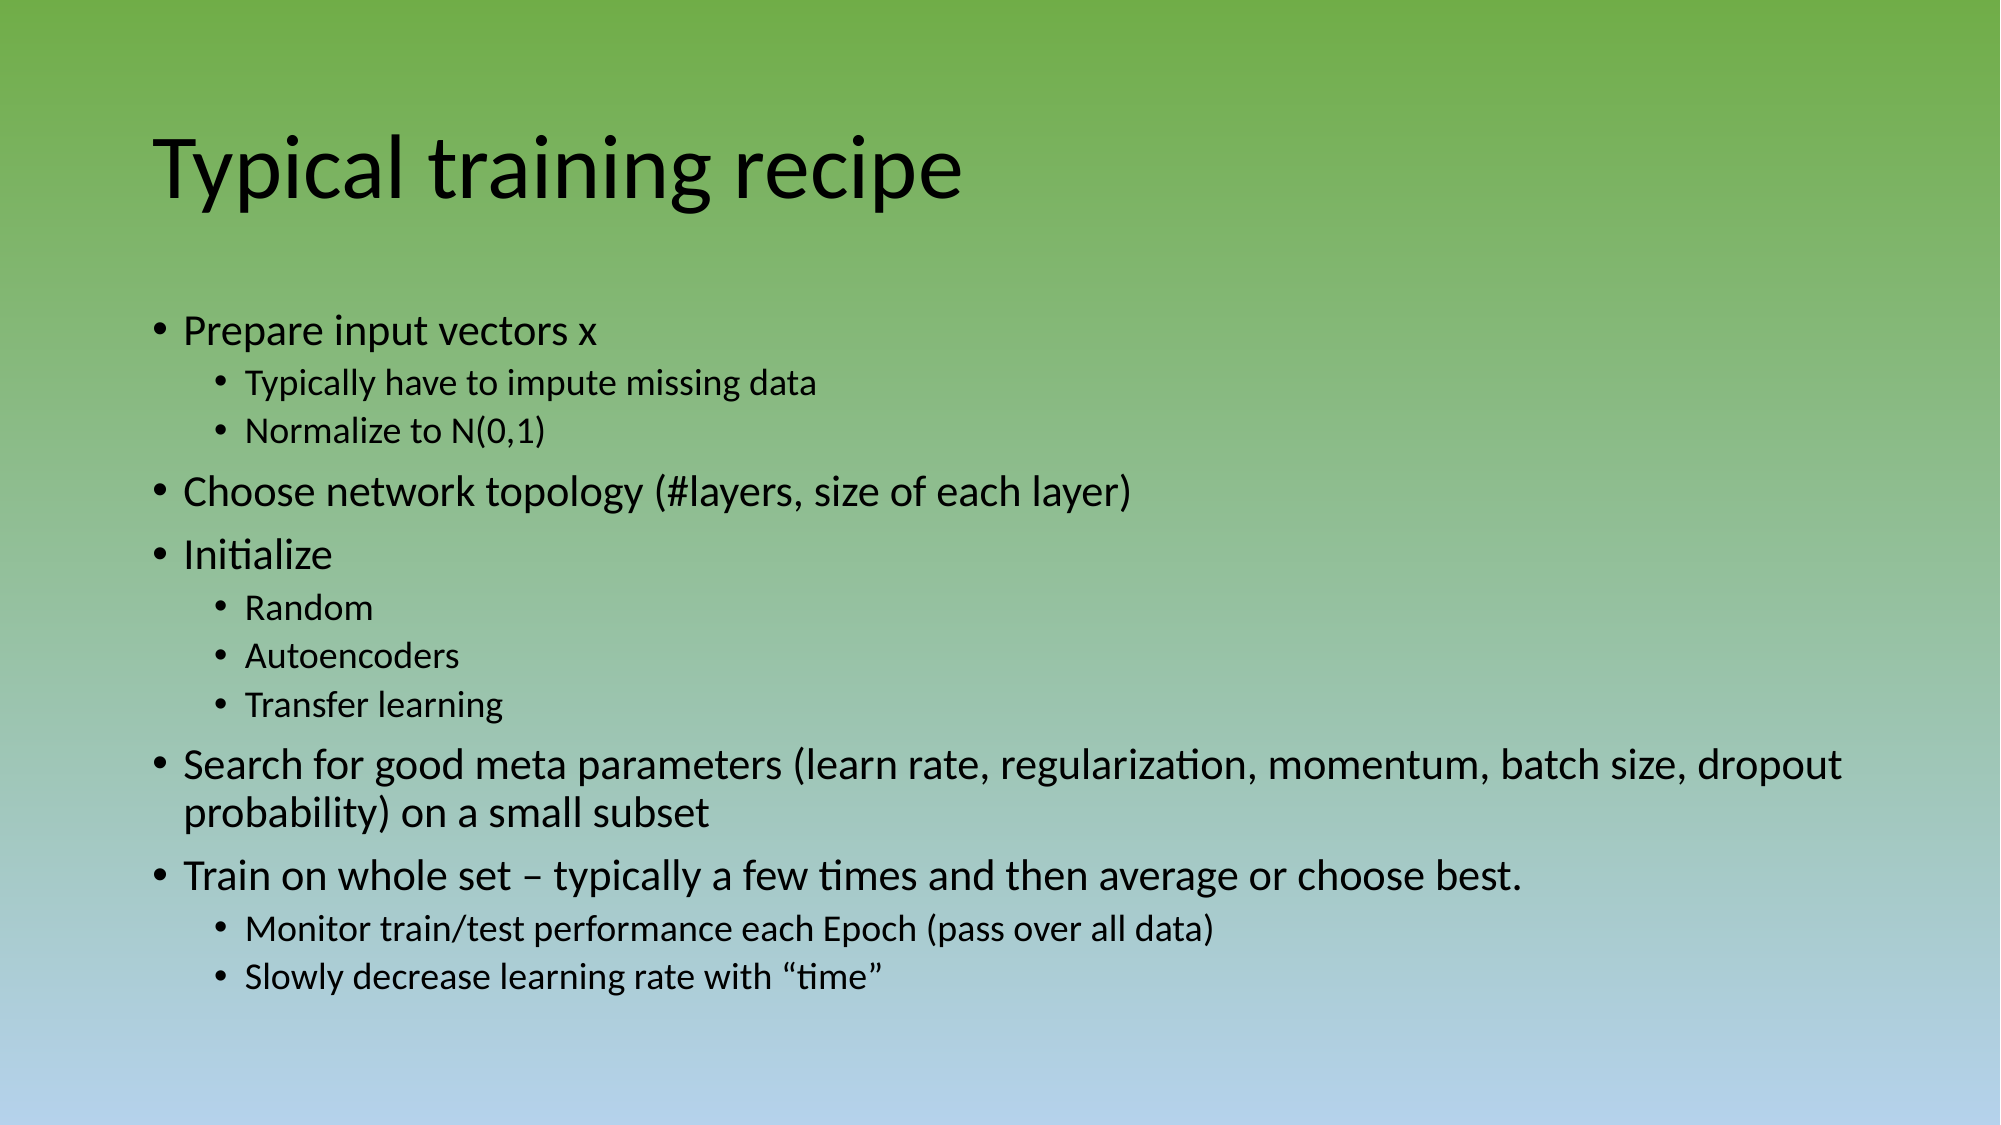

# Typical training recipe
Prepare input vectors x
Typically have to impute missing data
Normalize to N(0,1)
Choose network topology (#layers, size of each layer)
Initialize
Random
Autoencoders
Transfer learning
Search for good meta parameters (learn rate, regularization, momentum, batch size, dropout probability) on a small subset
Train on whole set – typically a few times and then average or choose best.
Monitor train/test performance each Epoch (pass over all data)
Slowly decrease learning rate with “time”